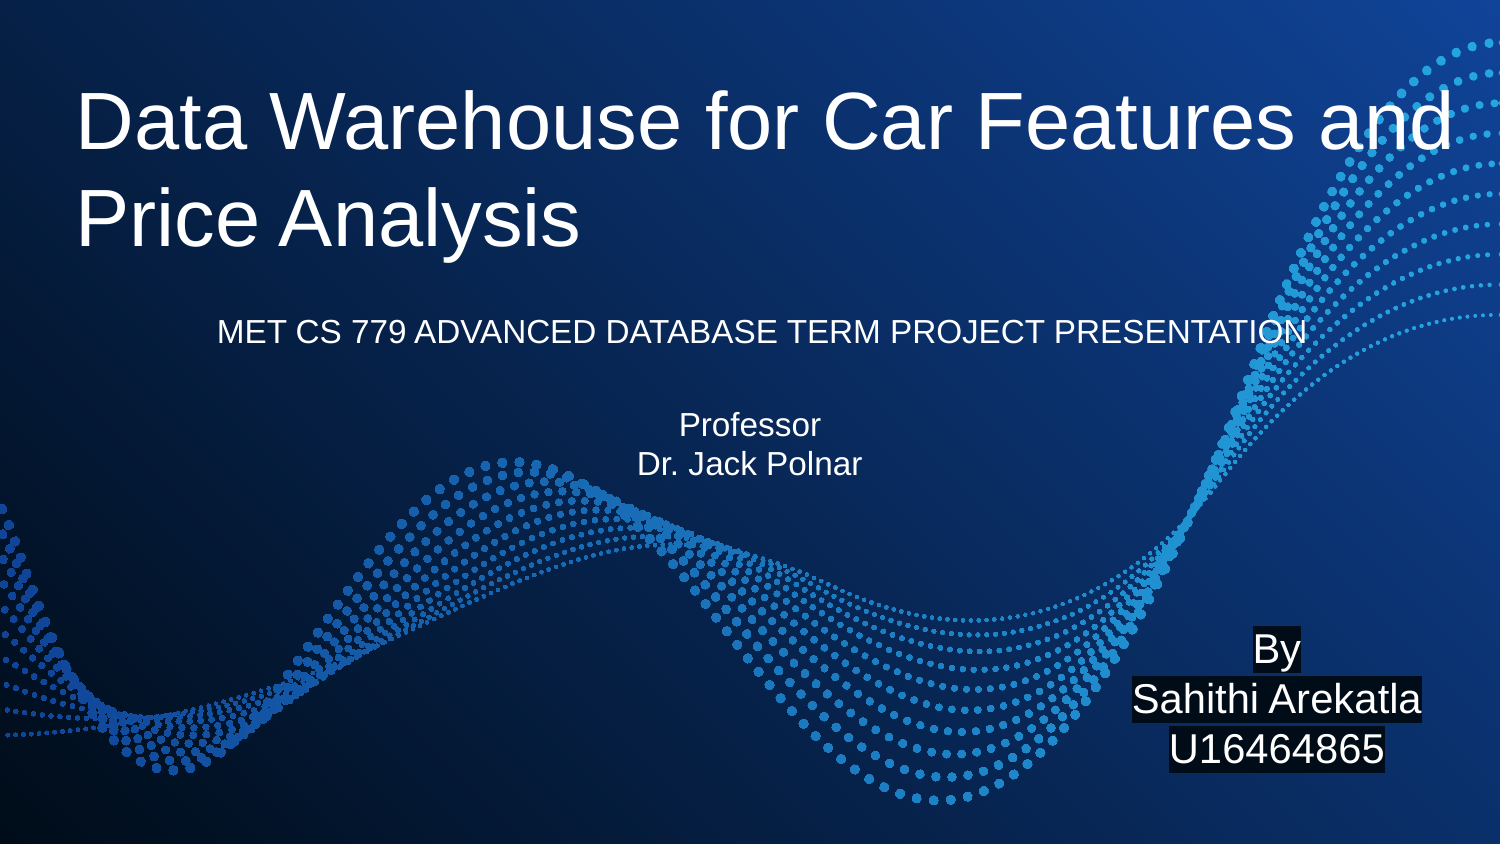

# Data Warehouse for Car Features and Price Analysis

MET CS 779 ADVANCED DATABASE TERM PROJECT PRESENTATION

Professor
Dr. Jack Polnar
By
Sahithi Arekatla
U16464865